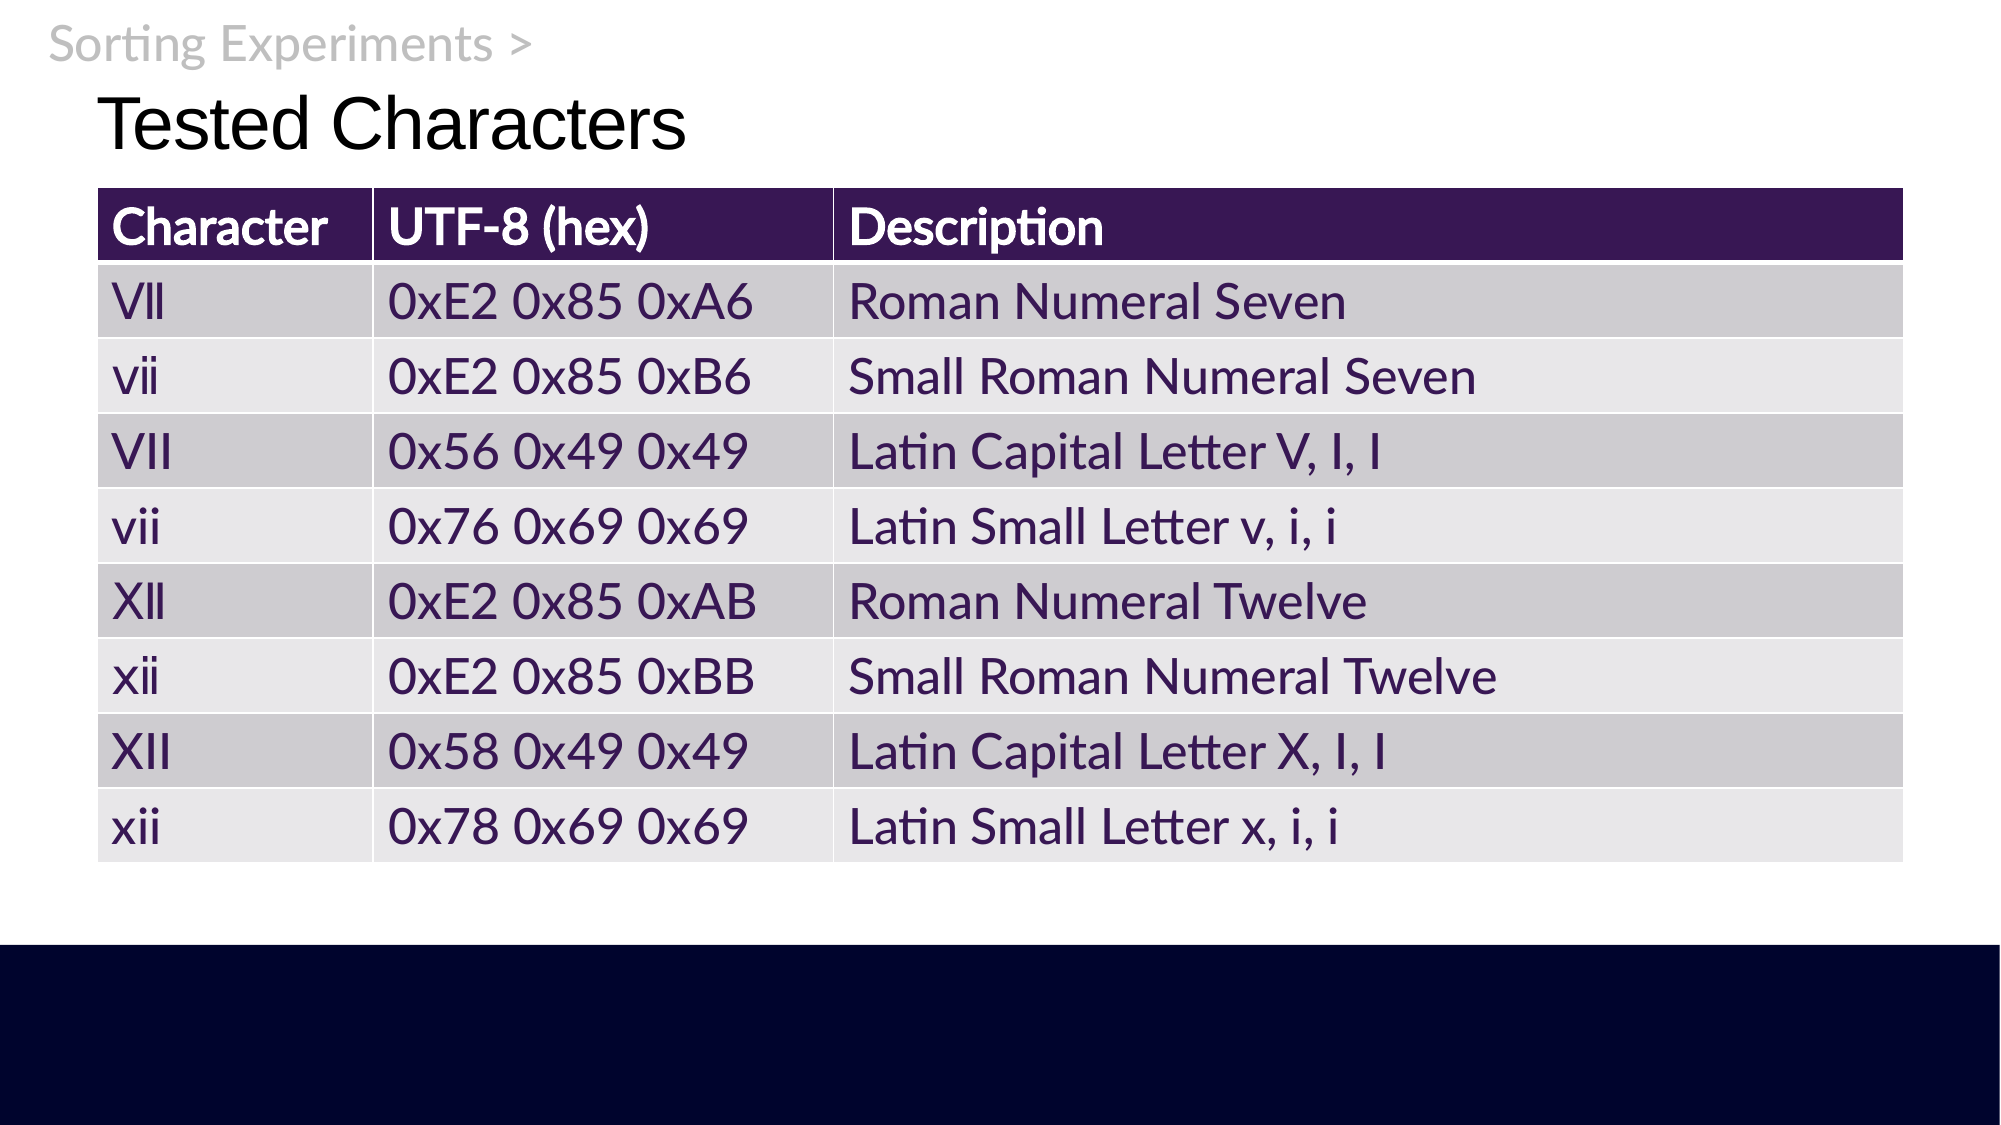

Sorting Experiments >
# Tested Characters
| Character | UTF-8 (hex) | Description |
| --- | --- | --- |
| Ⅶ | 0xE2 0x85 0xA6 | Roman Numeral Seven |
| ⅶ | 0xE2 0x85 0xB6 | Small Roman Numeral Seven |
| VII | 0x56 0x49 0x49 | Latin Capital Letter V, I, I |
| vii | 0x76 0x69 0x69 | Latin Small Letter v, i, i |
| Ⅻ | 0xE2 0x85 0xAB | Roman Numeral Twelve |
| ⅻ | 0xE2 0x85 0xBB | Small Roman Numeral Twelve |
| XII | 0x58 0x49 0x49 | Latin Capital Letter X, I, I |
| xii | 0x78 0x69 0x69 | Latin Small Letter x, i, i |